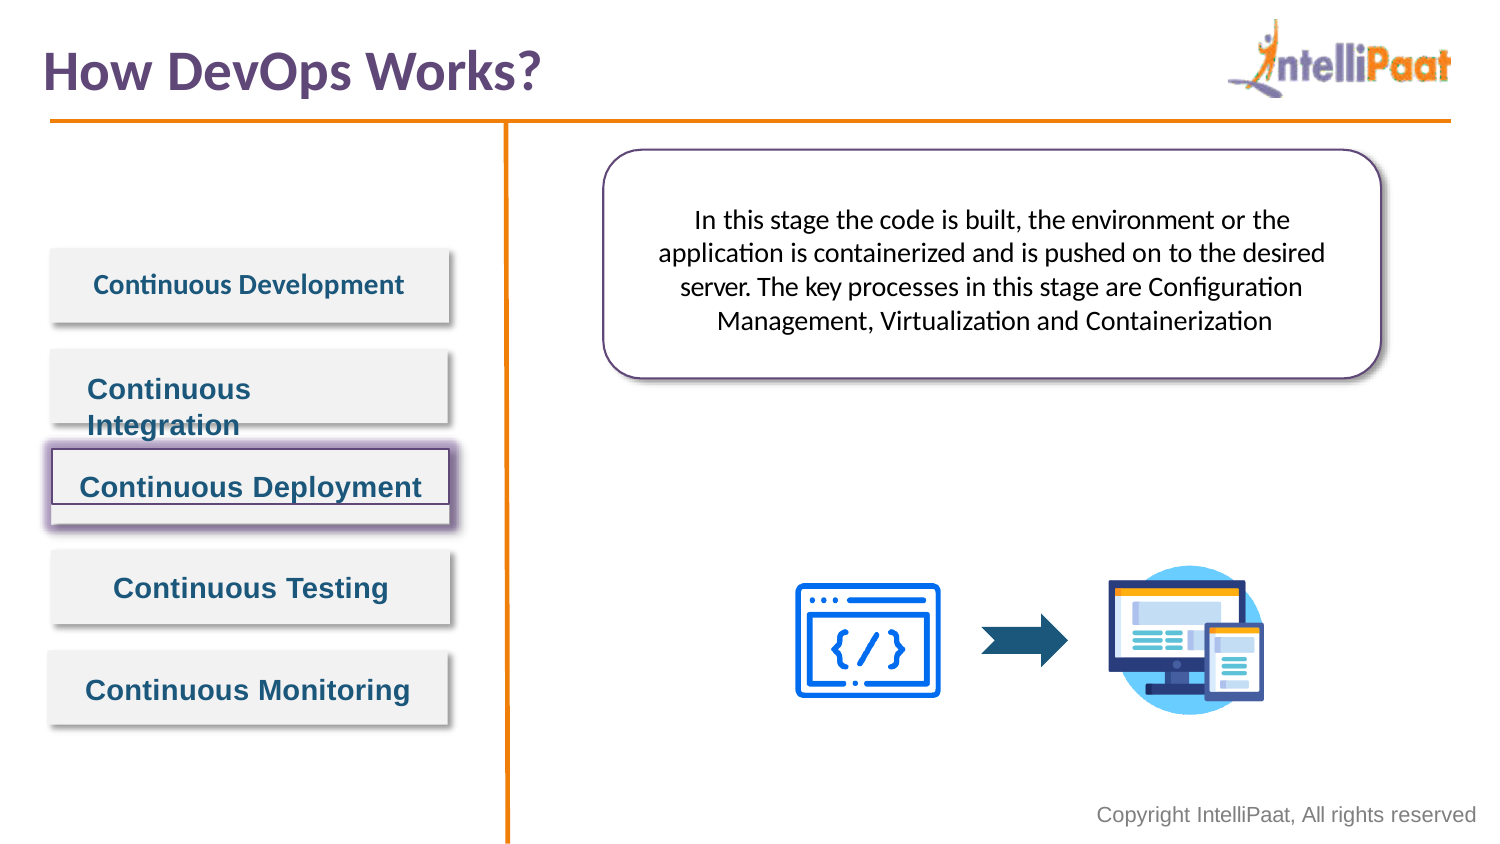

# How DevOps Works?

In this stage the code is built, the environment or the  application is containerized and is pushed on to the desired  server. The key processes in this stage are Configuration  Management, Virtualization and Containerization

Continuous Development

Continuous Integration

Continuous Deployment

Continuous Testing

Continuous Monitoring

Copyright IntelliPaat, All rights reserved